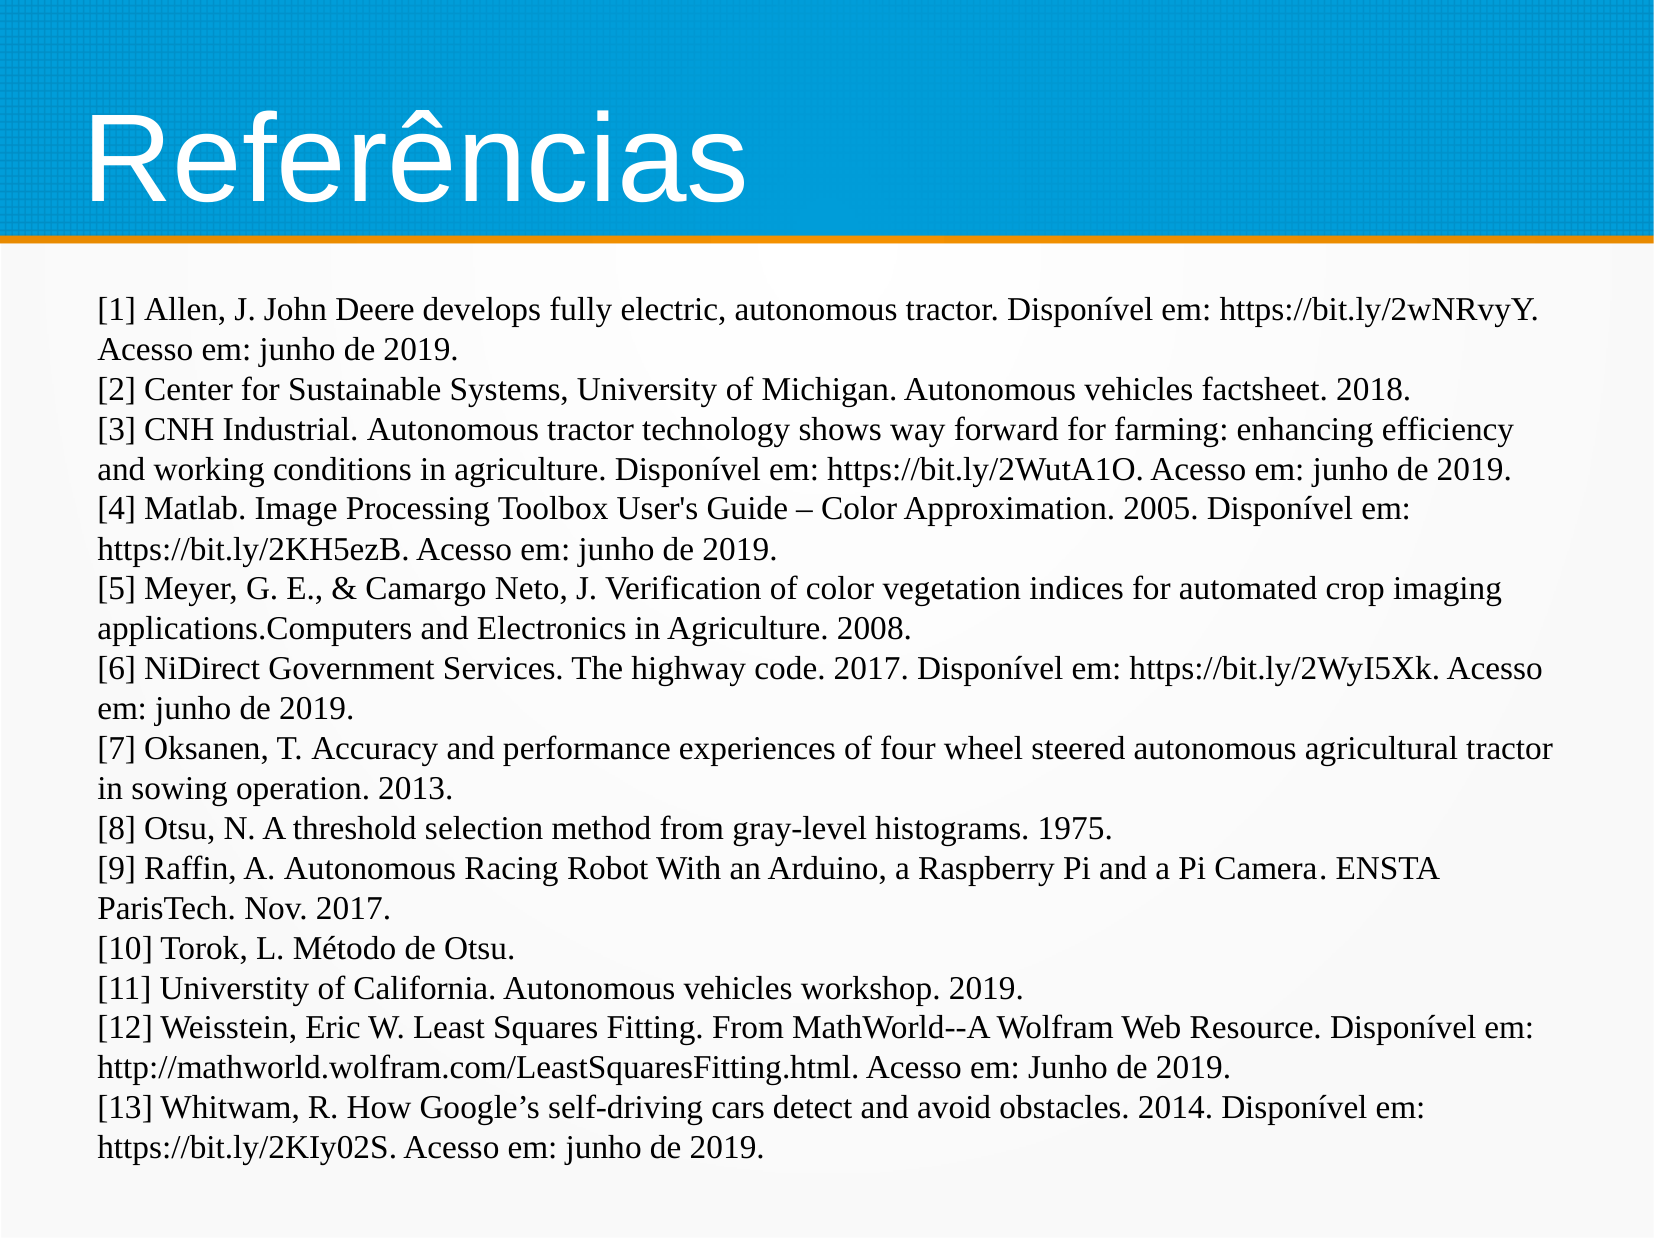

Referências
[1] Allen, J. John Deere develops fully electric, autonomous tractor. Disponível em: https://bit.ly/2wNRvyY. Acesso em: junho de 2019.
[2] Center for Sustainable Systems, University of Michigan. Autonomous vehicles factsheet. 2018.
[3] CNH Industrial. Autonomous tractor technology shows way forward for farming: enhancing efficiency and working conditions in agriculture. Disponível em: https://bit.ly/2WutA1O. Acesso em: junho de 2019.
[4] Matlab. Image Processing Toolbox User's Guide – Color Approximation. 2005. Disponível em: https://bit.ly/2KH5ezB. Acesso em: junho de 2019.
[5] Meyer, G. E., & Camargo Neto, J. Verification of color vegetation indices for automated crop imaging applications.Computers and Electronics in Agriculture. 2008.
[6] NiDirect Government Services. The highway code. 2017. Disponível em: https://bit.ly/2WyI5Xk. Acesso em: junho de 2019.
[7] Oksanen, T. Accuracy and performance experiences of four wheel steered autonomous agricultural tractor in sowing operation. 2013.
[8] Otsu, N. A threshold selection method from gray-level histograms. 1975.
[9] Raffin, A. Autonomous Racing Robot With an Arduino, a Raspberry Pi and a Pi Camera. ENSTA ParisTech. Nov. 2017.
[10] Torok, L. Método de Otsu.
[11] Universtity of California. Autonomous vehicles workshop. 2019.
[12] Weisstein, Eric W. Least Squares Fitting. From MathWorld--A Wolfram Web Resource. Disponível em: http://mathworld.wolfram.com/LeastSquaresFitting.html. Acesso em: Junho de 2019.
[13] Whitwam, R. How Google’s self-driving cars detect and avoid obstacles. 2014. Disponível em: https://bit.ly/2KIy02S. Acesso em: junho de 2019.